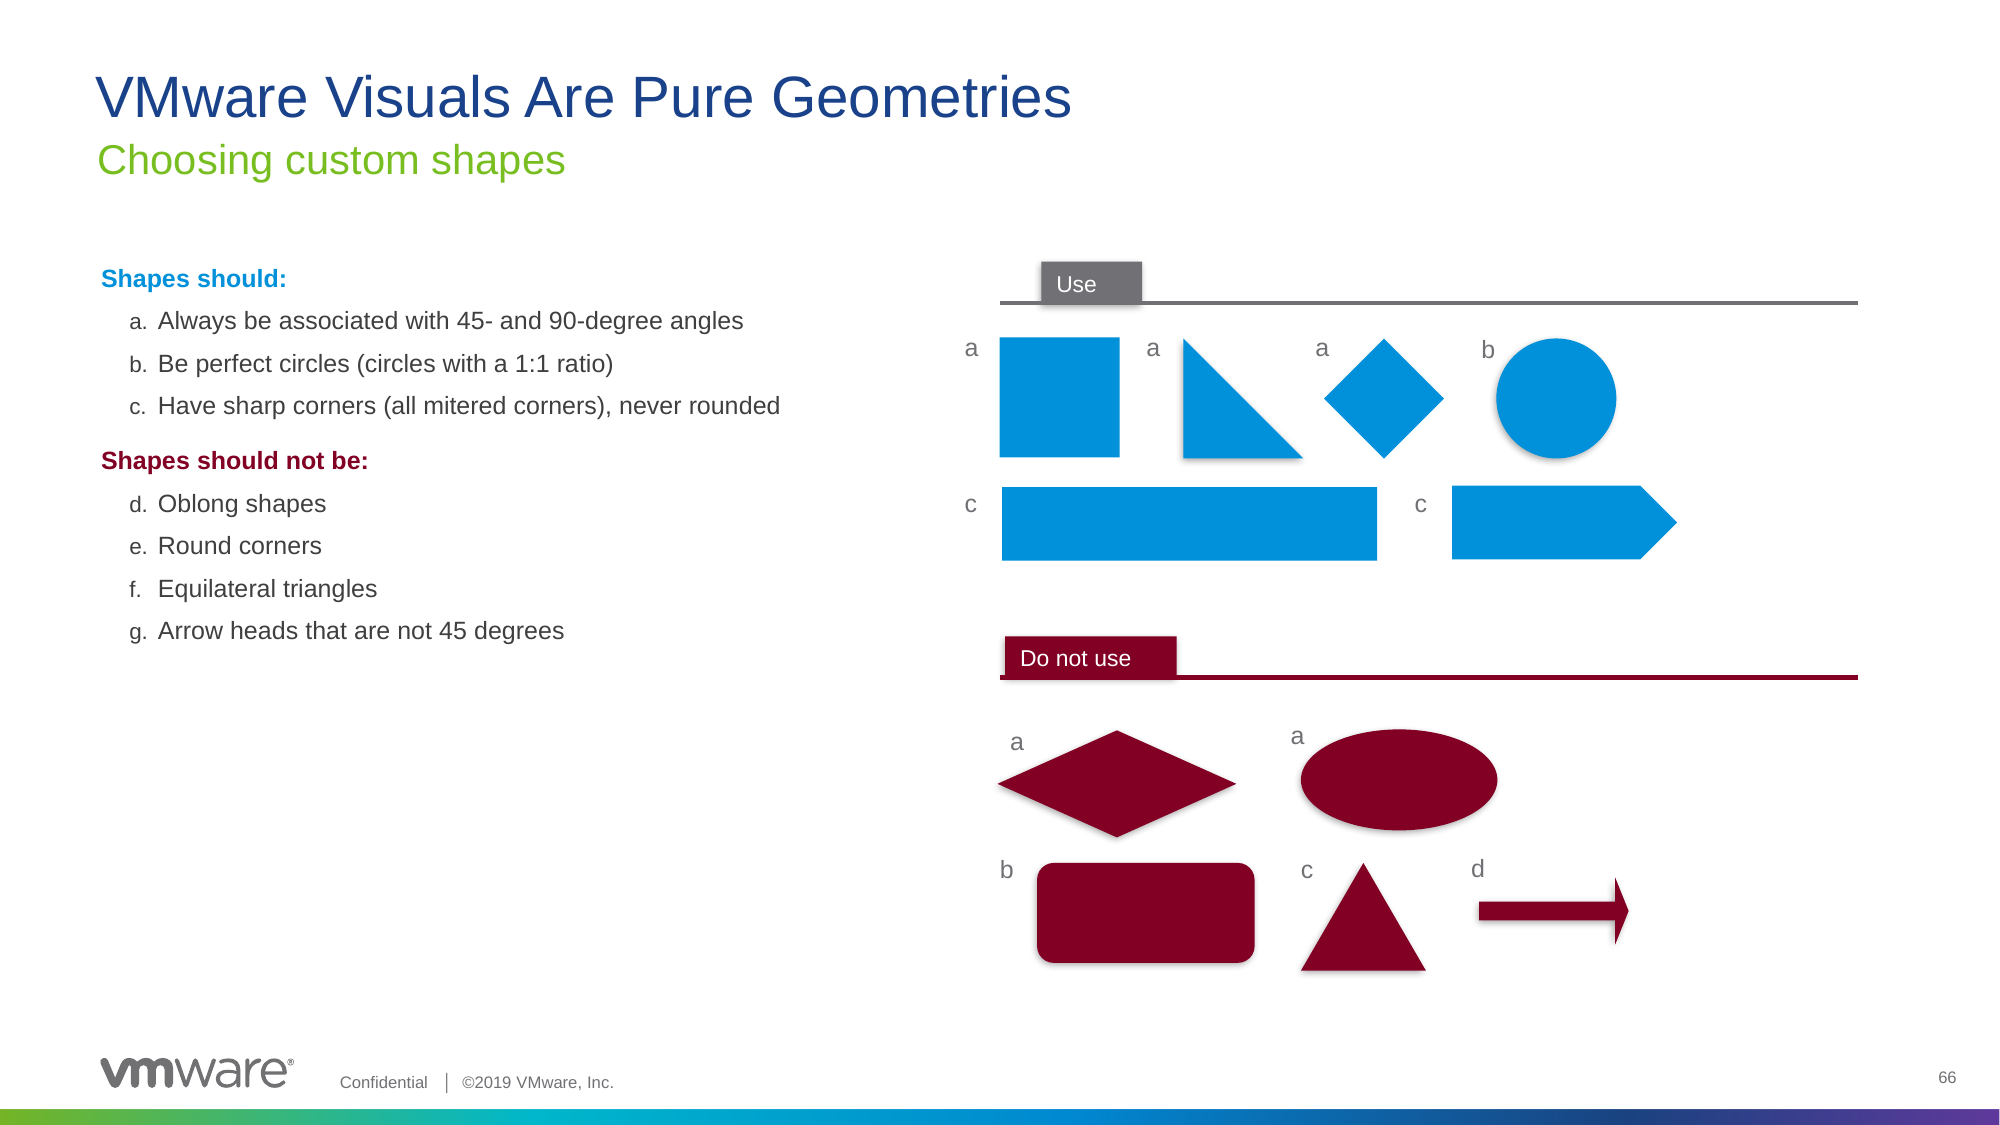

# VMware Visuals Are Pure Geometries
Choosing custom shapes
Use
Shapes should:
Always be associated with 45- and 90-degree angles
Be perfect circles (circles with a 1:1 ratio)
Have sharp corners (all mitered corners), never rounded
Shapes should not be:
Oblong shapes
Round corners
Equilateral triangles
Arrow heads that are not 45 degrees

a
a
a
b

c
c
Do not use
a
a

d
b
c